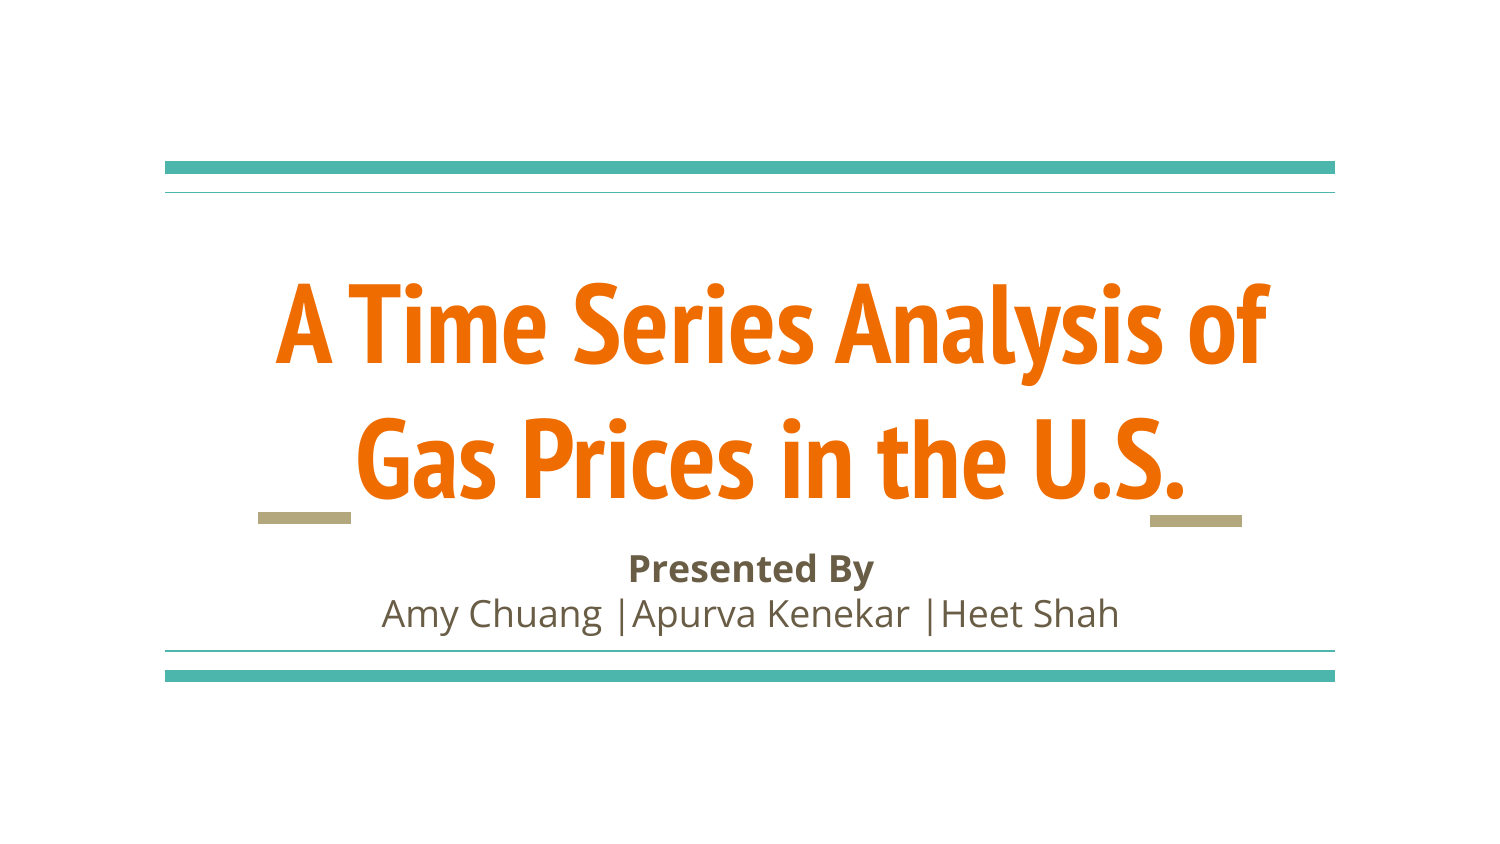

# A Time Series Analysis of Gas Prices in the U.S.
Presented By
Amy Chuang |Apurva Kenekar |Heet Shah